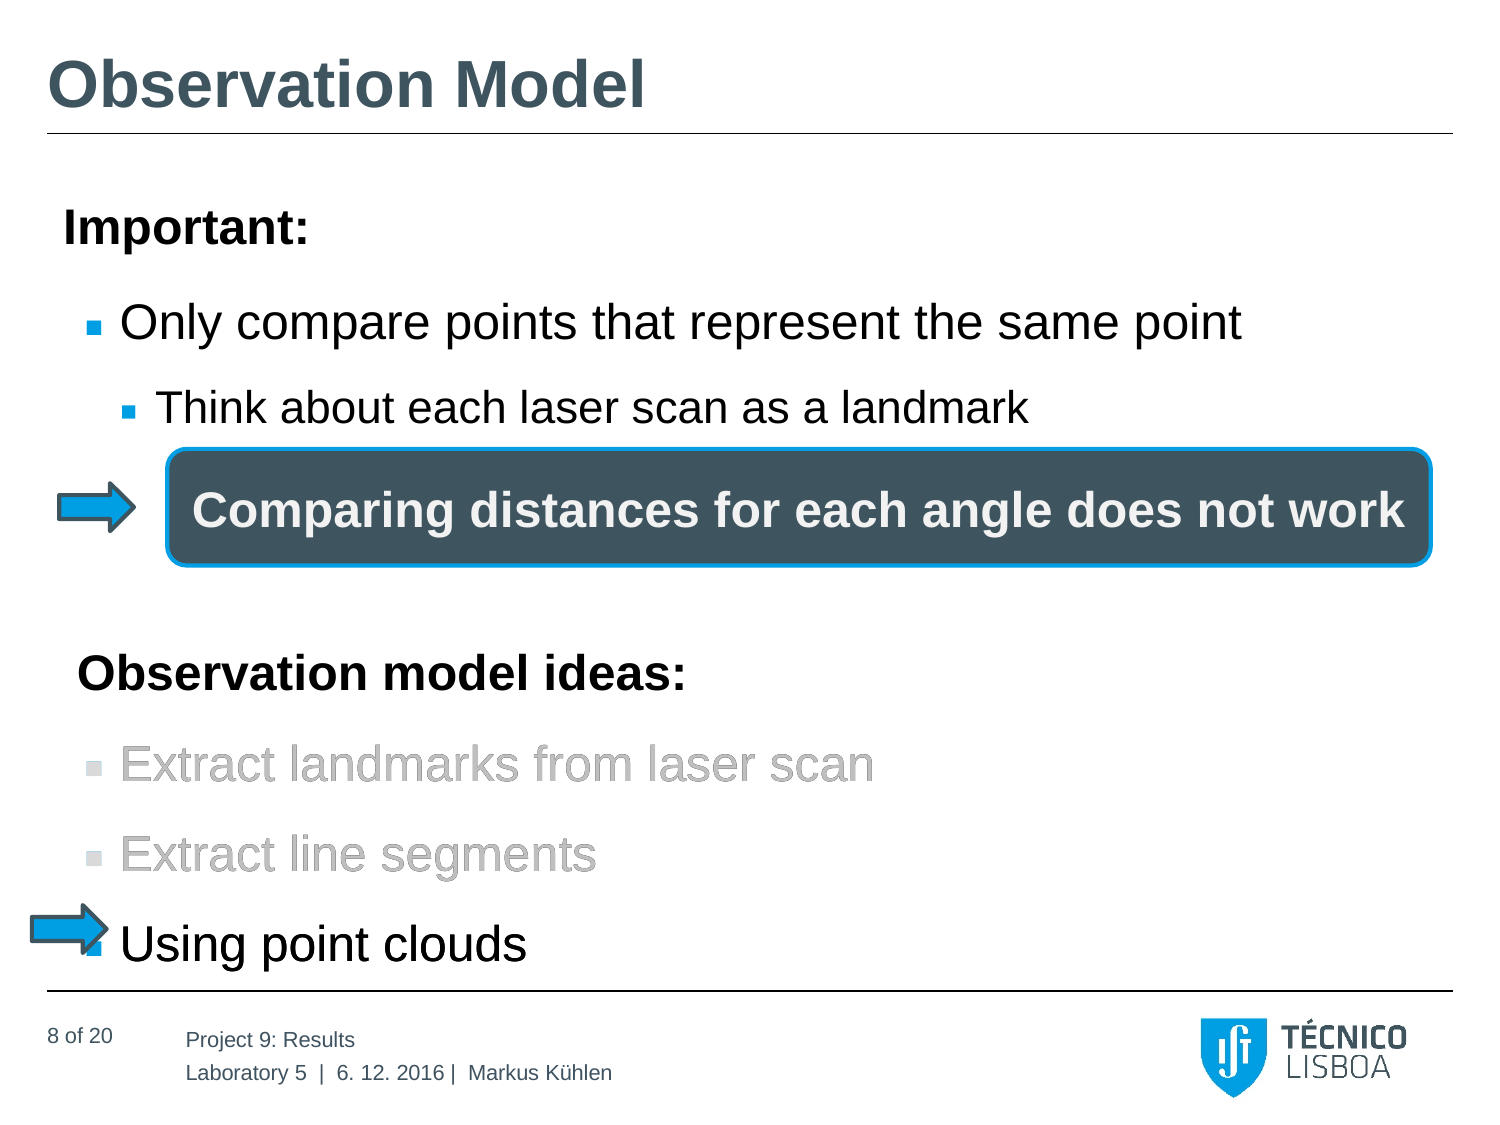

# Observation Model
Important:
Only compare points that represent the same point
Think about each laser scan as a landmark

Comparing distances for each angle does not work

Observation model ideas:
Extract landmarks from laser scan
Extract line segments
Using point clouds

Extract landmarks from laser scan
Extract line segments
Using point clouds

8 of 20